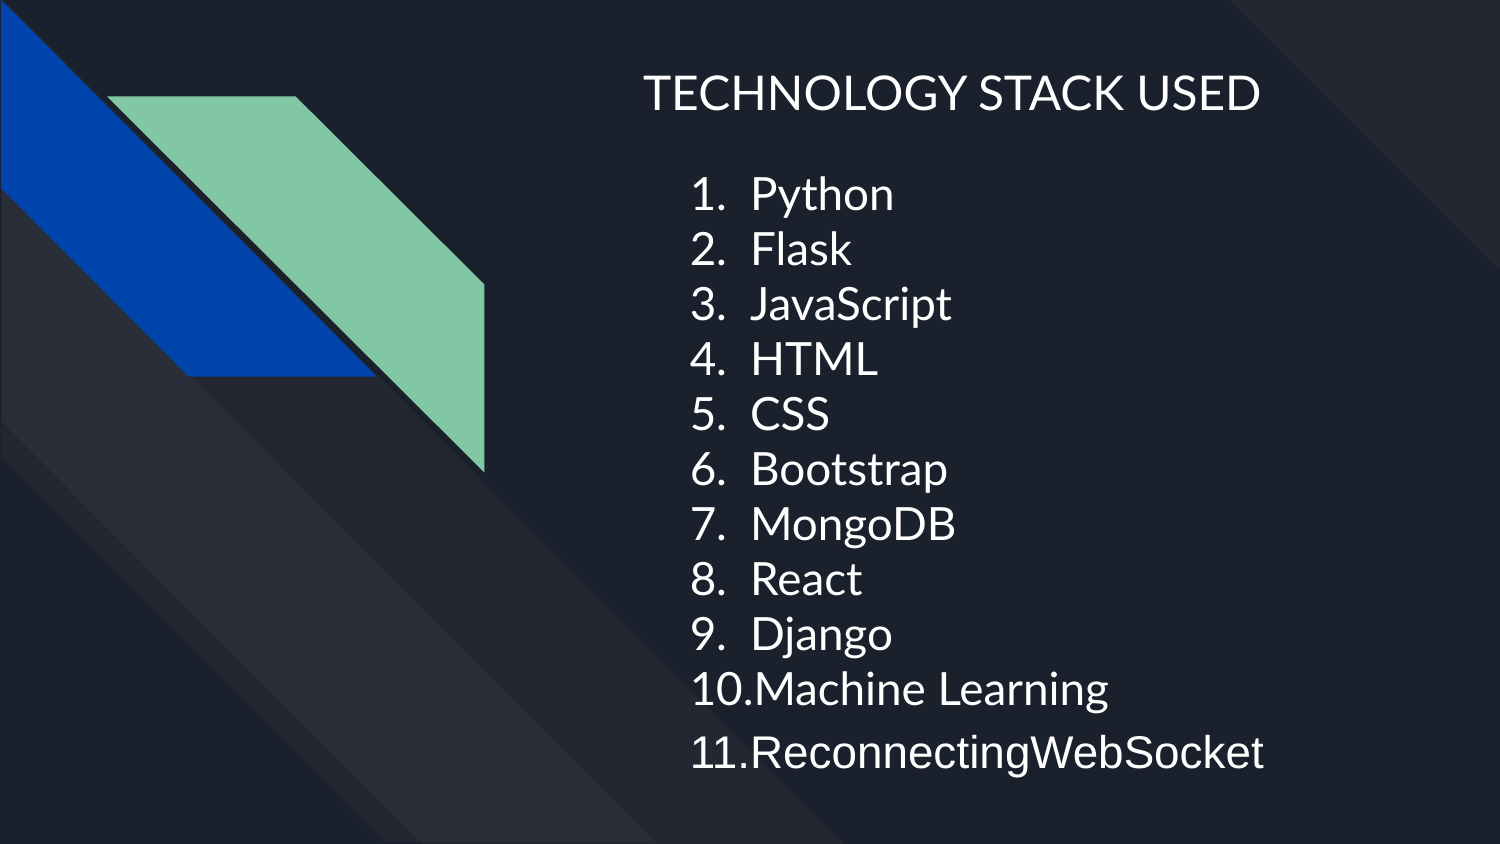

TECHNOLOGY STACK USED
Python
Flask
JavaScript
HTML
CSS
Bootstrap
MongoDB
React
Django
Machine Learning
ReconnectingWebSocket